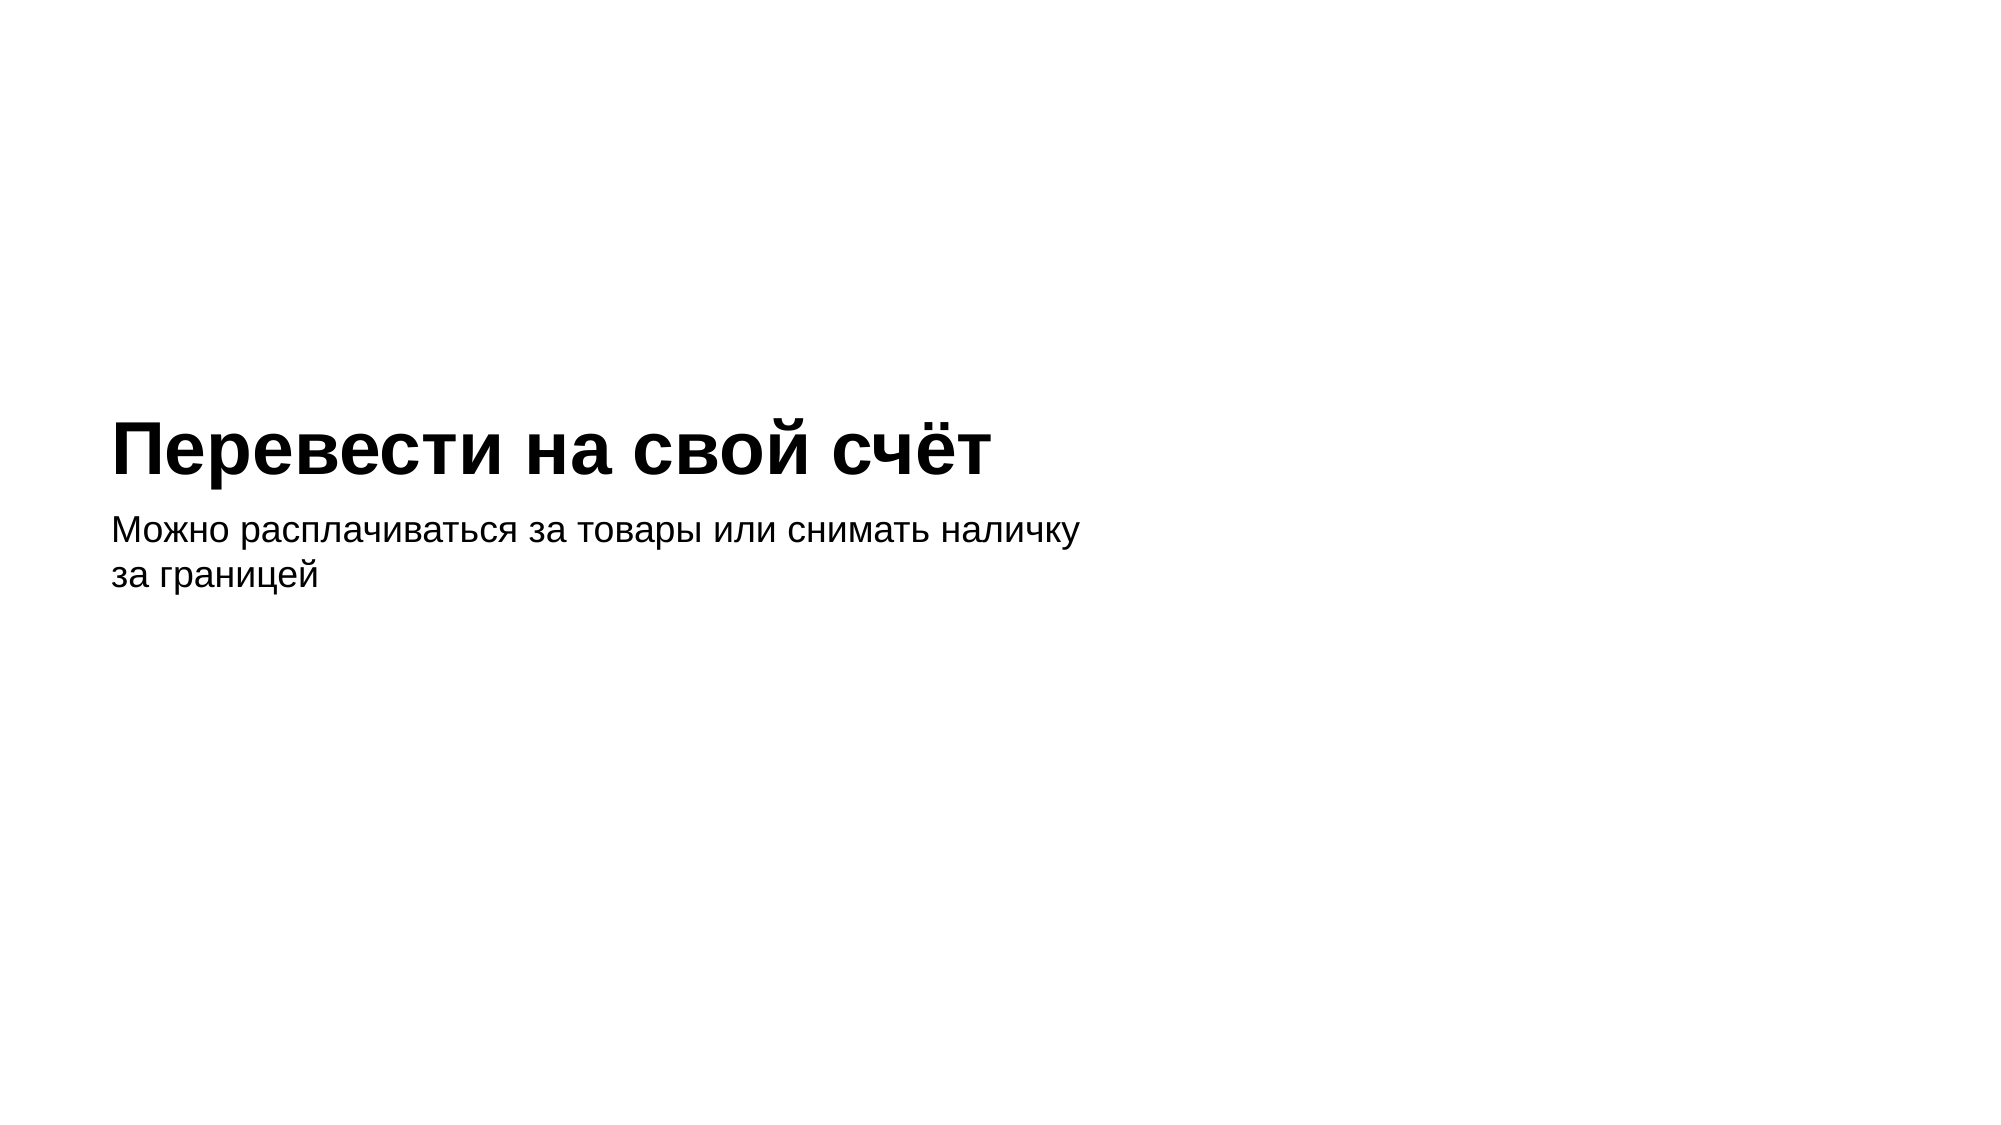

Перевести на свой счёт
Можно расплачиваться за товары или снимать наличку за границей